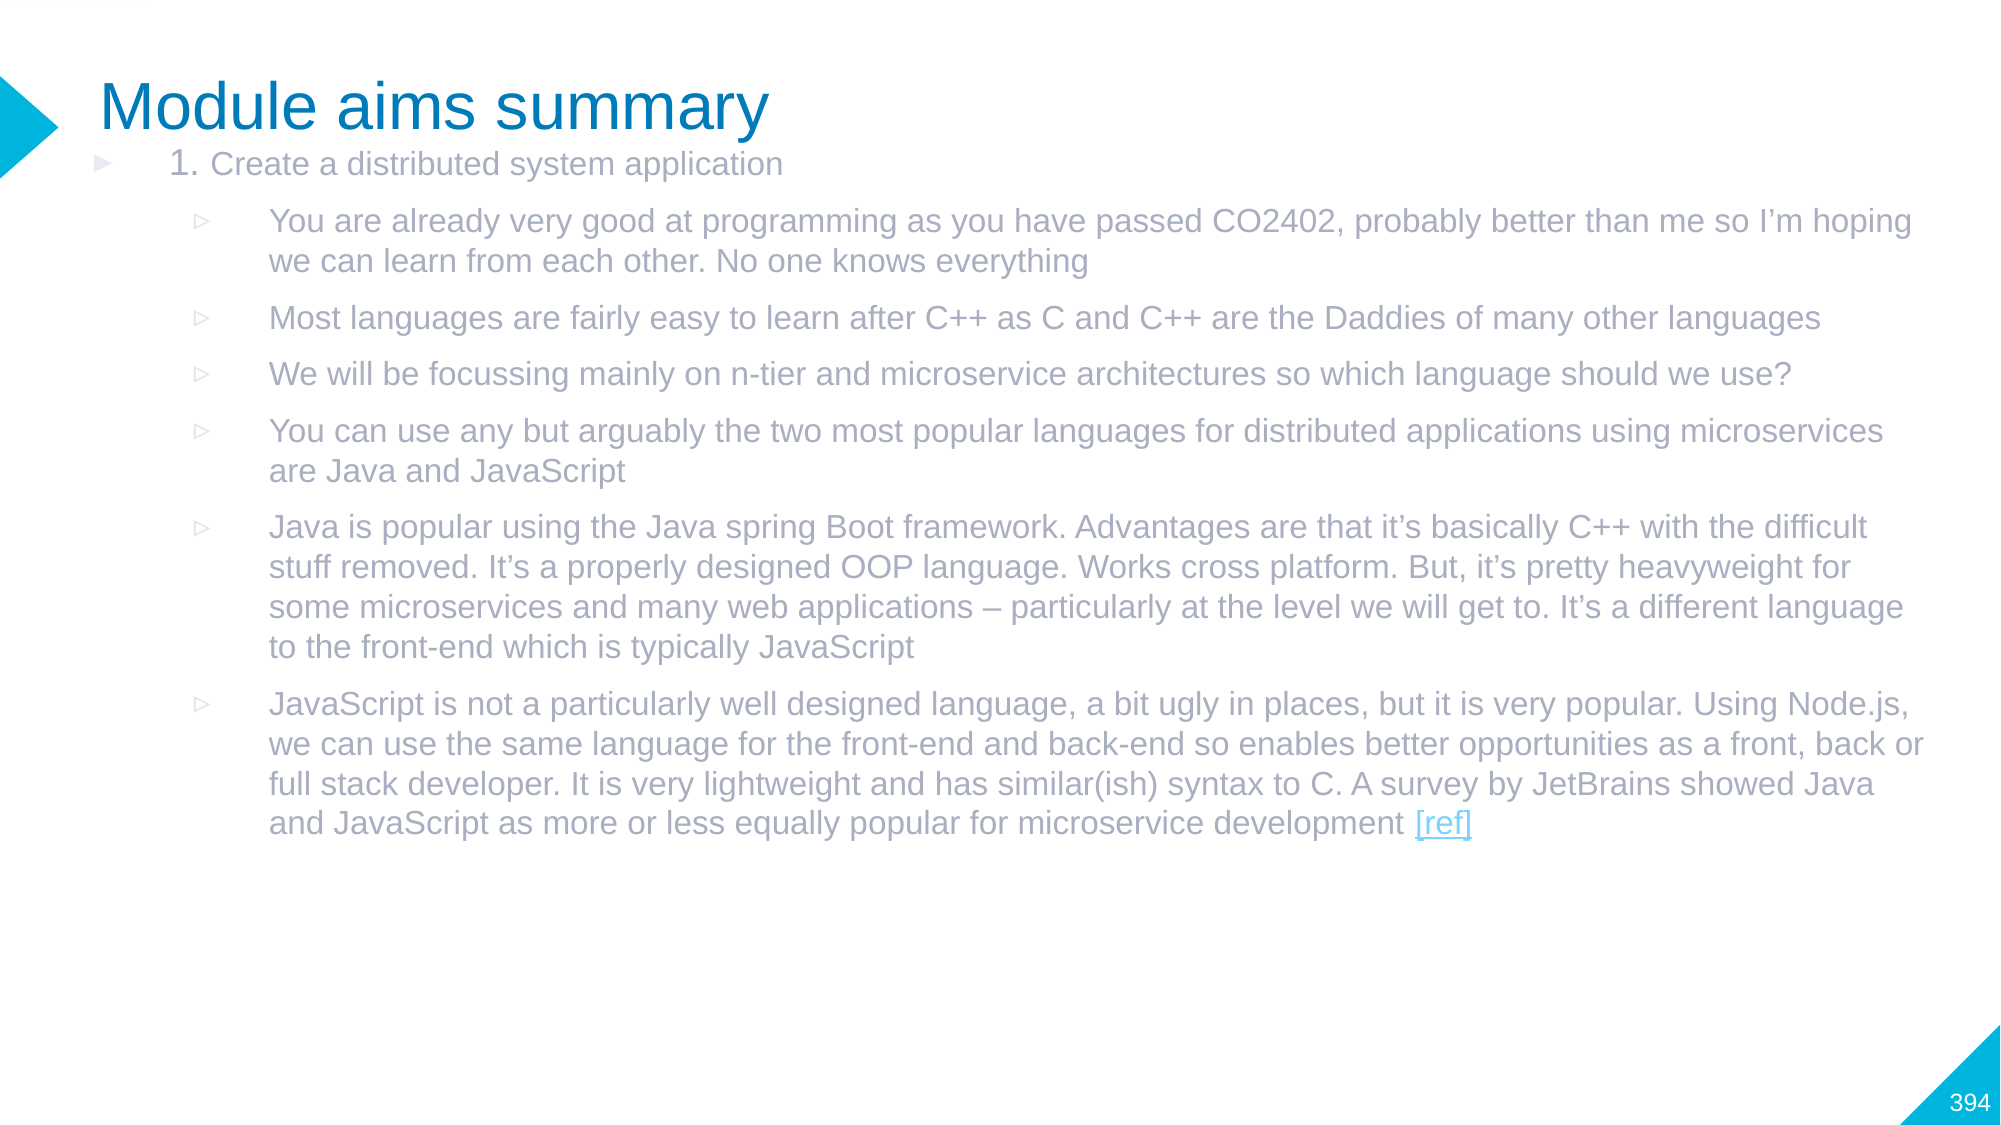

# Module aims summary
1. Create a distributed system application
You are already very good at programming as you have passed CO2402, probably better than me so I’m hoping we can learn from each other. No one knows everything
Most languages are fairly easy to learn after C++ as C and C++ are the Daddies of many other languages
We will be focussing mainly on n-tier and microservice architectures so which language should we use?
You can use any but arguably the two most popular languages for distributed applications using microservices are Java and JavaScript
Java is popular using the Java spring Boot framework. Advantages are that it’s basically C++ with the difficult stuff removed. It’s a properly designed OOP language. Works cross platform. But, it’s pretty heavyweight for some microservices and many web applications – particularly at the level we will get to. It’s a different language to the front-end which is typically JavaScript
JavaScript is not a particularly well designed language, a bit ugly in places, but it is very popular. Using Node.js, we can use the same language for the front-end and back-end so enables better opportunities as a front, back or full stack developer. It is very lightweight and has similar(ish) syntax to C. A survey by JetBrains showed Java and JavaScript as more or less equally popular for microservice development [ref]

394